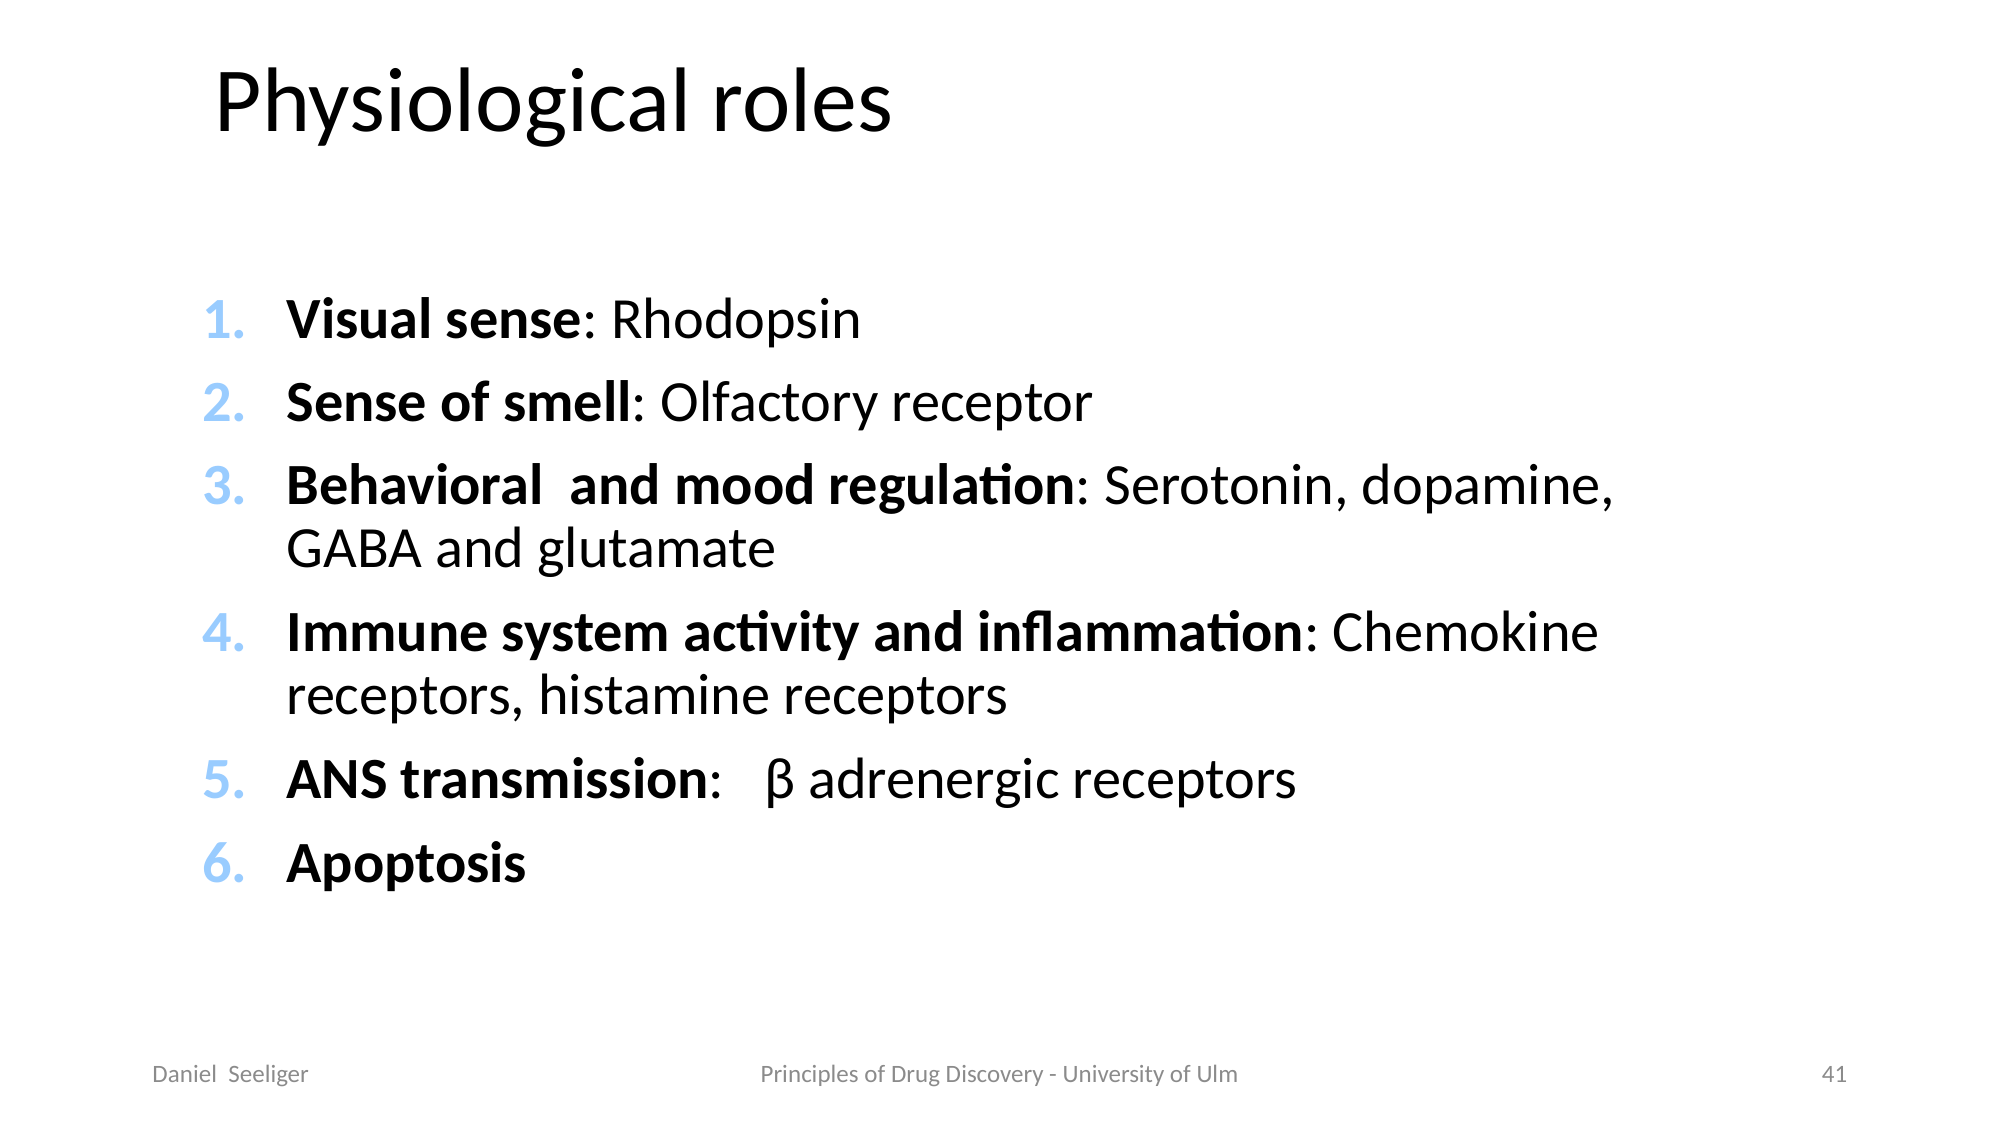

Physiological roles
Visual sense: Rhodopsin
Sense of smell: Olfactory receptor
Behavioral  and mood regulation: Serotonin, dopamine, GABA and glutamate
Immune system activity and inflammation: Chemokine  receptors, histamine receptors
ANS transmission:   β adrenergic receptors
Apoptosis
Daniel  Seeliger
Principles of Drug Discovery - University of Ulm
41